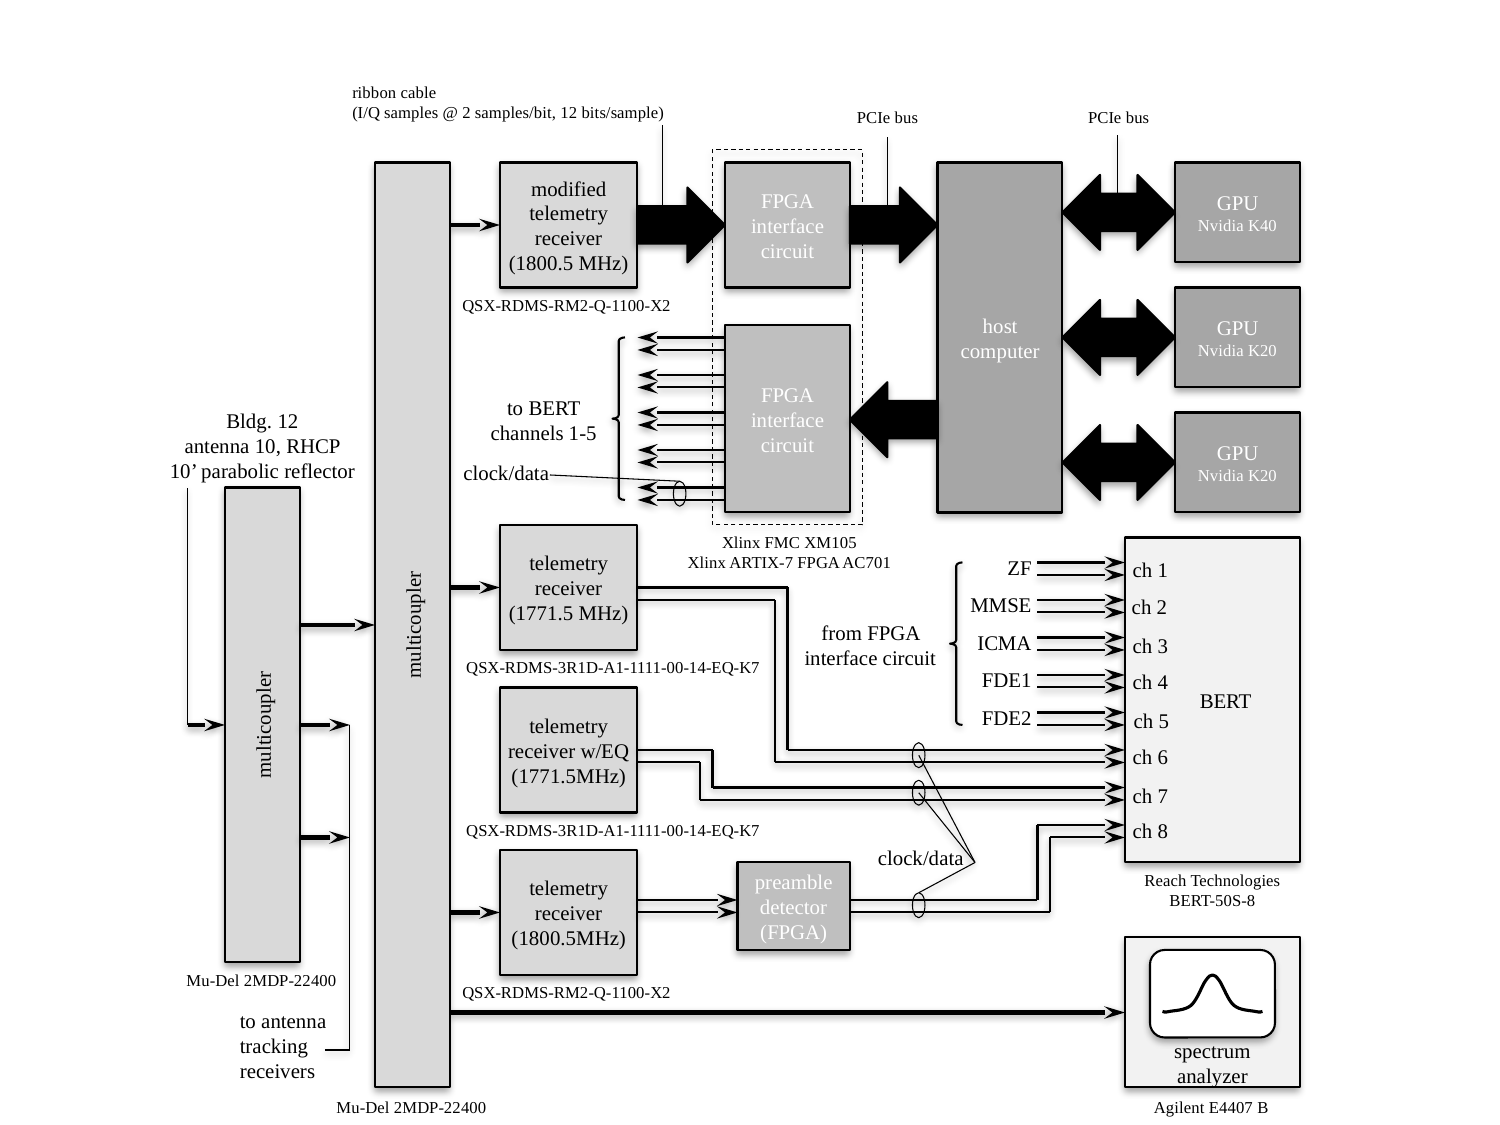

ribbon cable
(I/Q samples @ 2 samples/bit, 12 bits/sample)
PCIe bus
PCIe bus

multicoupler
modified
telemetry receiver
(1800.5 MHz)
FPGA
interface
circuit
host
computer
GPU
Nvidia K40

QSX-RDMS-RM2-Q-1100-X2
GPU
Nvidia K20

FPGA
interface
circuit

to BERT
channels 1-5
Bldg. 12
antenna 10, RHCP
10’ parabolic reflector
GPU
Nvidia K20

clock/data

multicoupler
telemetry receiver
(1771.5 MHz)
Xlinx FMC XM105
Xlinx ARTIX-7 FPGA AC701
     BERT
ZF
ch 1

MMSE
ch 2
from FPGA interface circuit
ICMA
ch 3
QSX-RDMS-3R1D-A1-1111-00-14-EQ-K7
FDE1
ch 4
telemetry receiver w/EQ
(1771.5MHz)
FDE2
ch 5
ch 6

ch 7

ch 8
QSX-RDMS-3R1D-A1-1111-00-14-EQ-K7
clock/data
telemetry receiver
(1800.5MHz)
preamble
detector
(FPGA)
Reach Technologies BERT-50S-8

spectrum analyzer

Mu-Del 2MDP-22400
QSX-RDMS-RM2-Q-1100-X2

to antenna tracking receivers
Mu-Del 2MDP-22400
Agilent E4407 B